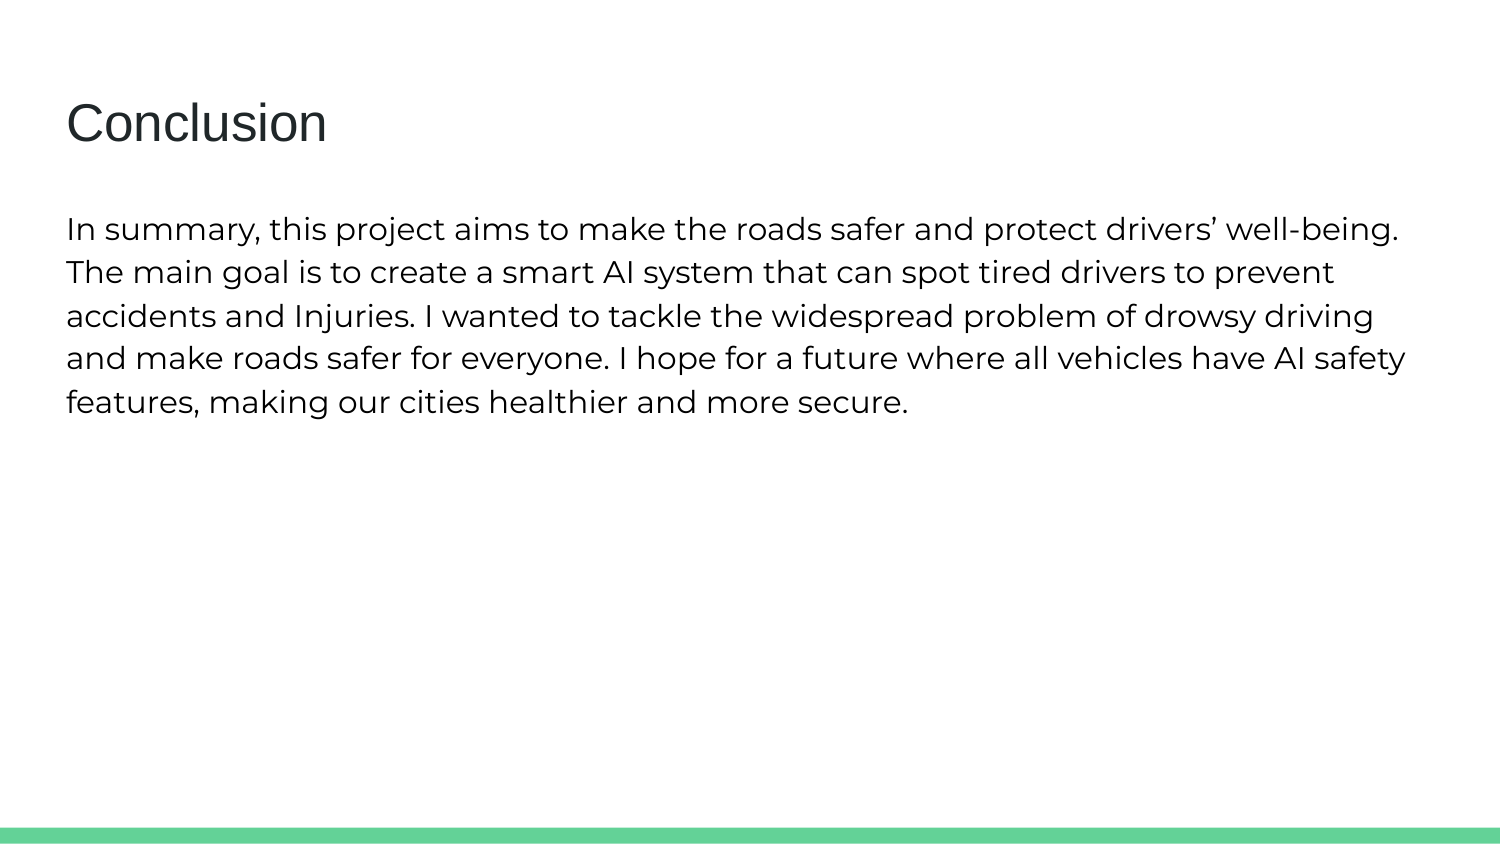

# Conclusion
In summary, this project aims to make the roads safer and protect drivers’ well-being.
The main goal is to create a smart AI system that can spot tired drivers to prevent accidents and Injuries. I wanted to tackle the widespread problem of drowsy driving and make roads safer for everyone. I hope for a future where all vehicles have AI safety features, making our cities healthier and more secure.